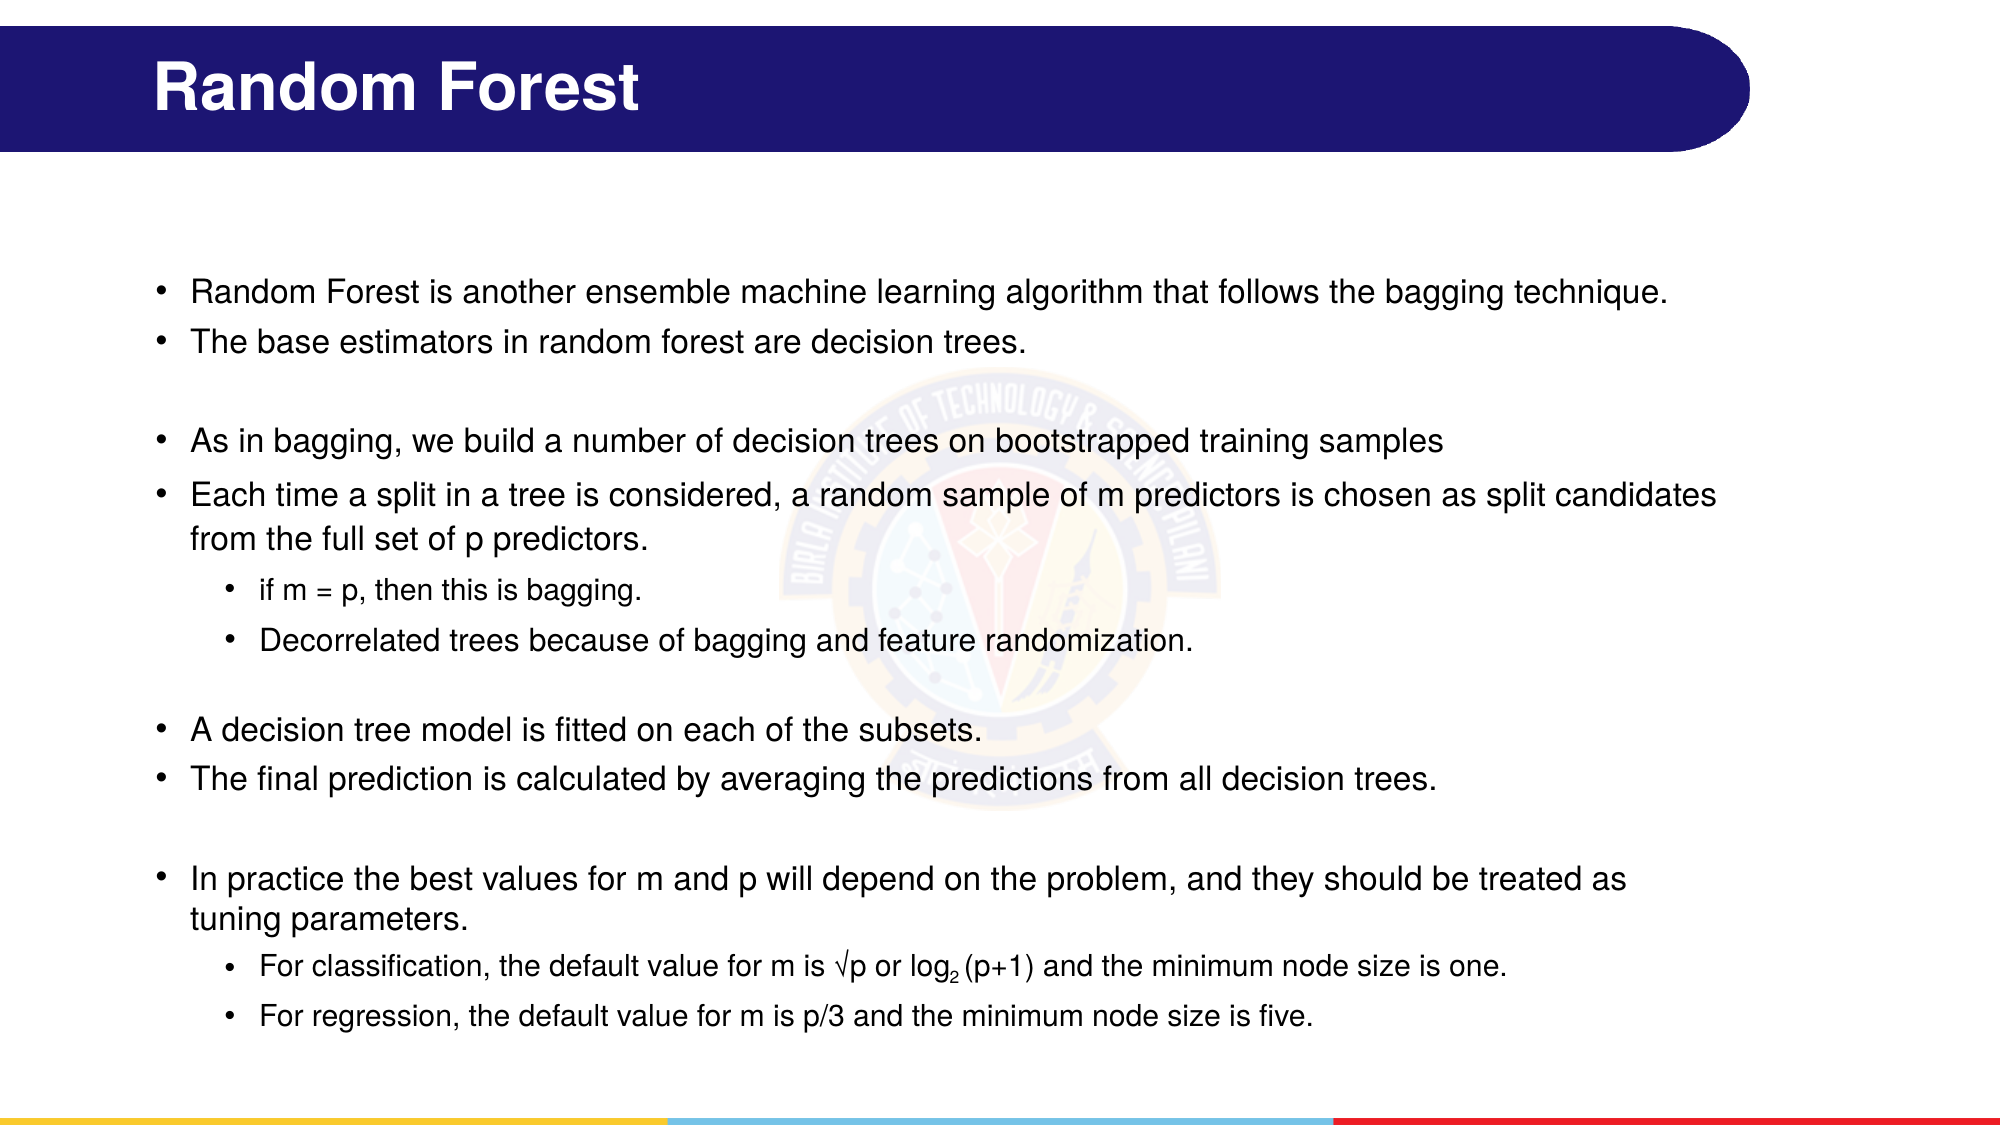

# Random Forest

Random Forest is another ensemble machine learning algorithm that follows the bagging technique.
The base estimators in random forest are decision trees.

As in bagging, we build a number of decision trees on bootstrapped training samples
Each time a split in a tree is considered, a random sample of m predictors is chosen as split candidates from the full set of p predictors.
if m = p, then this is bagging.
Decorrelated trees because of bagging and feature randomization.

A decision tree model is fitted on each of the subsets.
The final prediction is calculated by averaging the predictions from all decision trees.

In practice the best values for m and p will depend on the problem, and they should be treated as tuning parameters.
For classification, the default value for m is √p or log2 (p+1) and the minimum node size is one.
For regression, the default value for m is p/3 and the minimum node size is five.